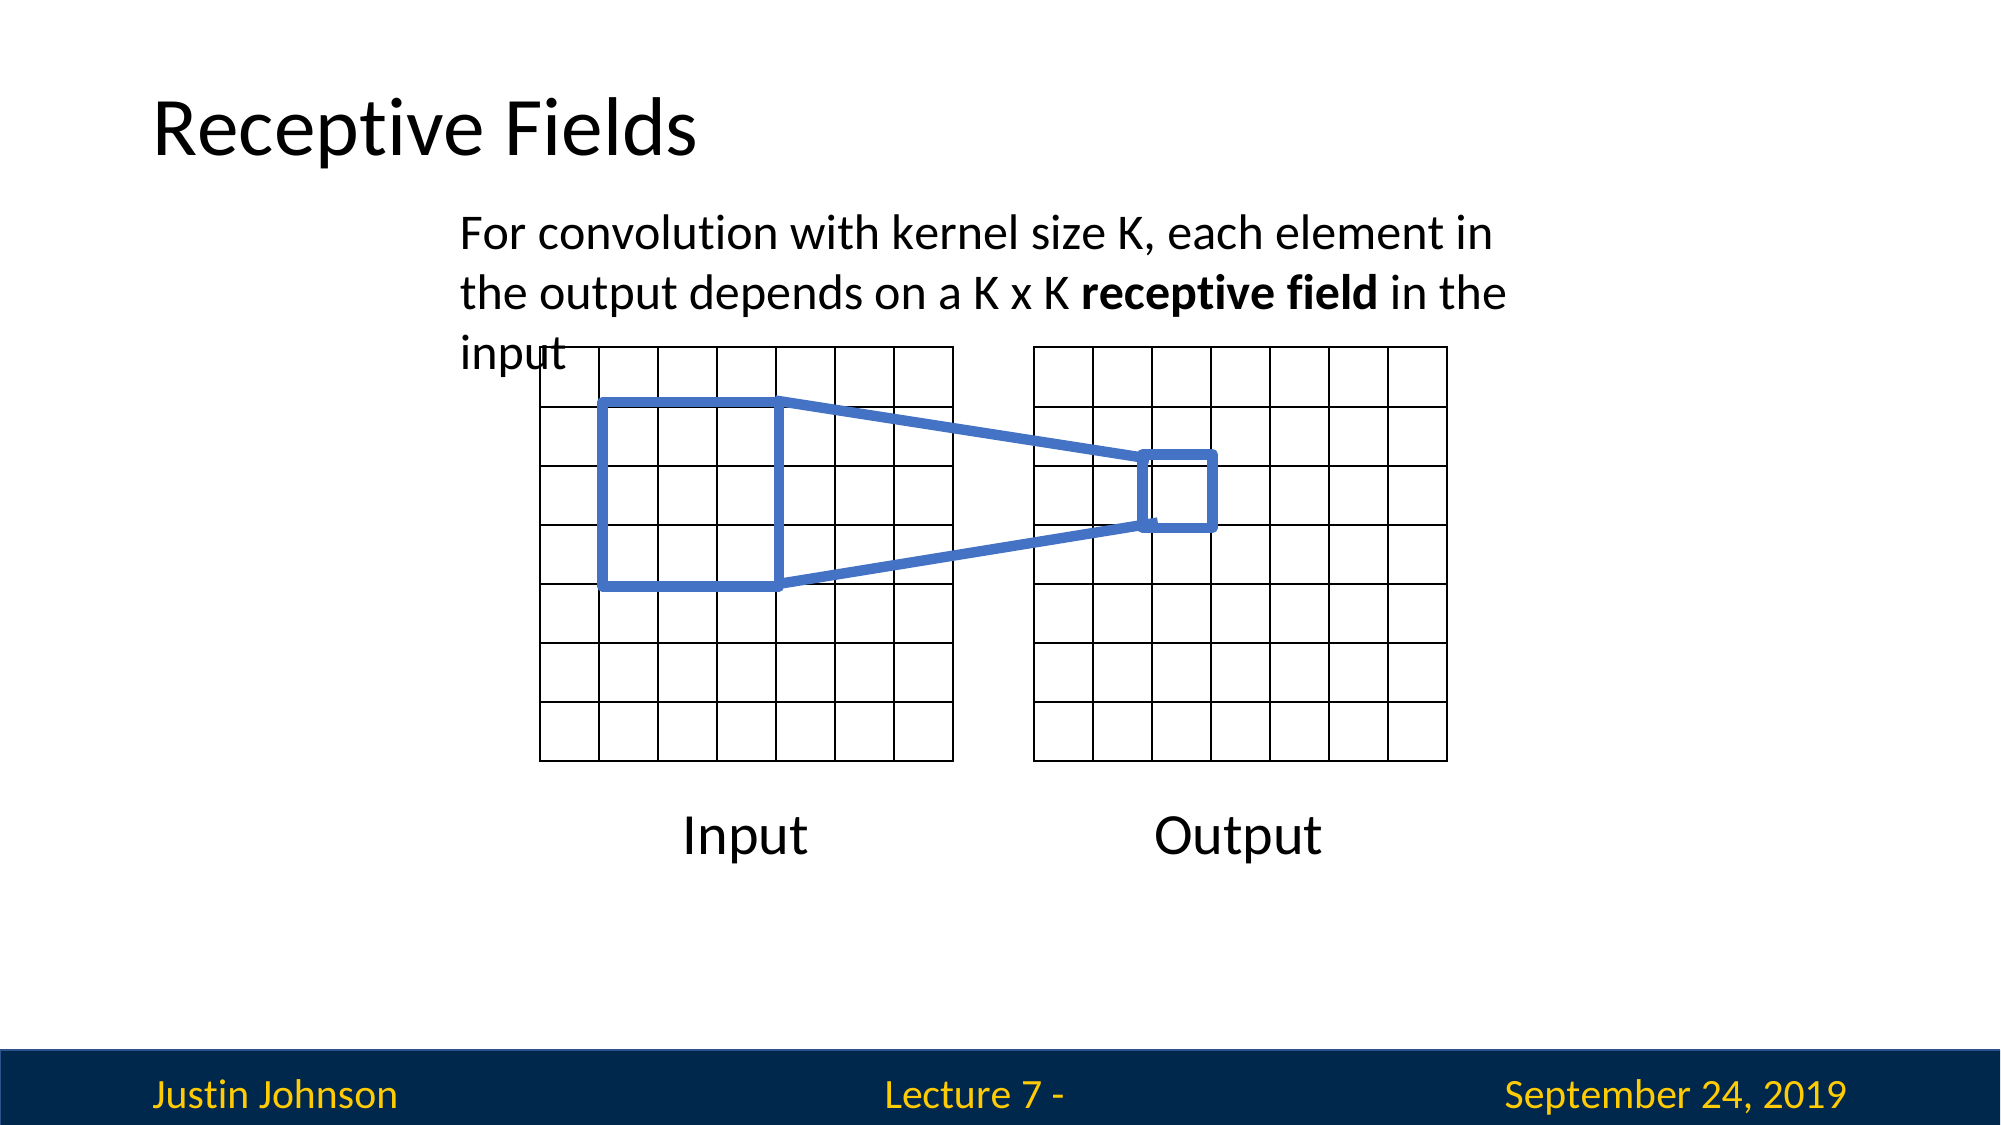

# Receptive Fields
For convolution with kernel size K, each element in the output depends on a K x K receptive field in the input

Output
Input
Justin Johnson
September 24, 2019
Lecture 7 - 111